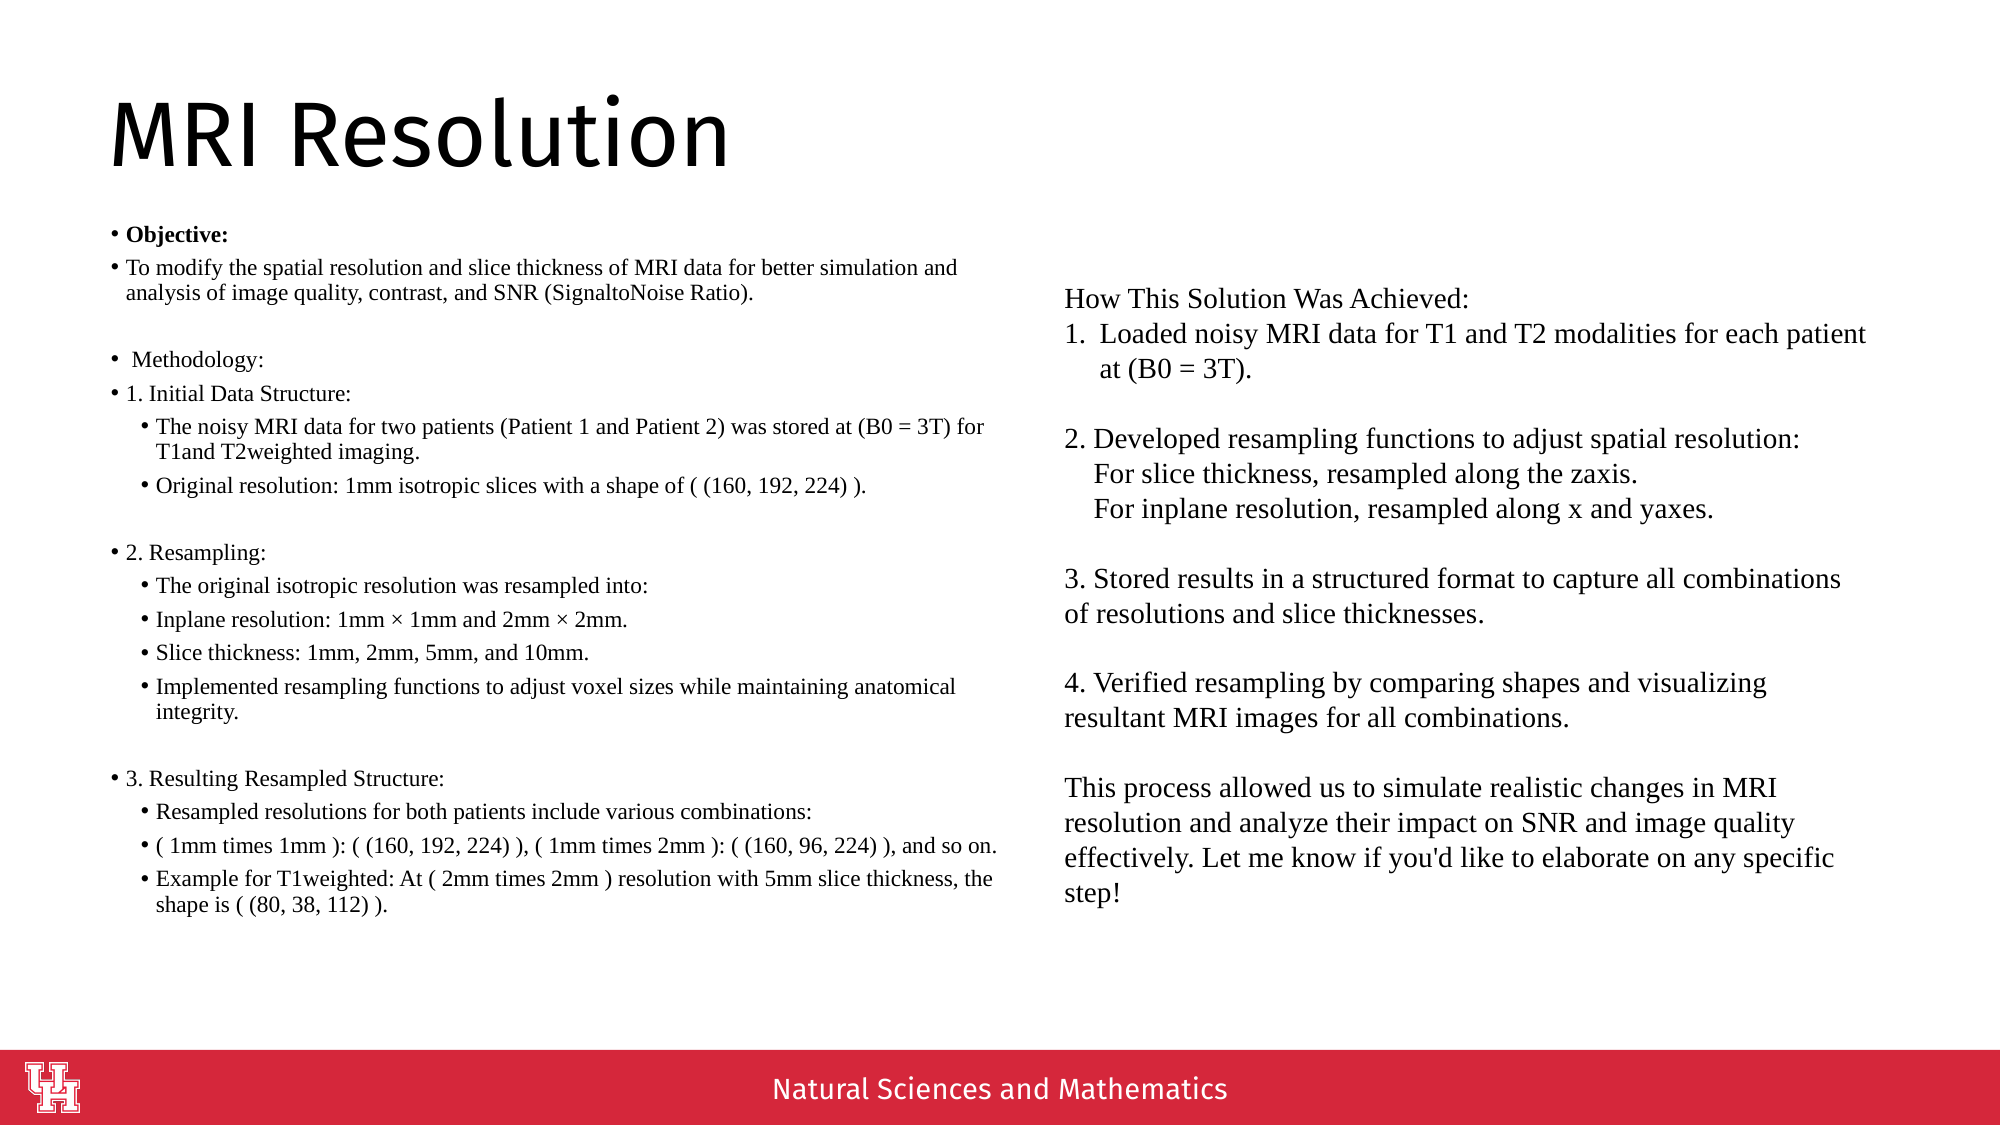

# MRI Resolution
Objective:
To modify the spatial resolution and slice thickness of MRI data for better simulation and analysis of image quality, contrast, and SNR (SignaltoNoise Ratio).

 Methodology:
1. Initial Data Structure:
The noisy MRI data for two patients (Patient 1 and Patient 2) was stored at (B0 = 3T) for T1and T2weighted imaging.
Original resolution: 1mm isotropic slices with a shape of ( (160, 192, 224) ).

2. Resampling:
The original isotropic resolution was resampled into:
Inplane resolution: 1mm × 1mm and 2mm × 2mm.
Slice thickness: 1mm, 2mm, 5mm, and 10mm.
Implemented resampling functions to adjust voxel sizes while maintaining anatomical integrity.

3. Resulting Resampled Structure:
Resampled resolutions for both patients include various combinations:
( 1mm times 1mm ): ( (160, 192, 224) ), ( 1mm times 2mm ): ( (160, 96, 224) ), and so on.
Example for T1weighted: At ( 2mm times 2mm ) resolution with 5mm slice thickness, the shape is ( (80, 38, 112) ).

5. Impact of Resampling:
   Image Quality: Higher resolutions retain finer details but have larger data sizes.
   SNR: Thicker slices and lower inplane resolutions reduce SNR, leading to degraded image quality.

 How This Solution Was Achieved:
1. Loaded noisy MRI data for T1 and T2 modalities for each patient at (B0 = 3T).
2. Developed resampling functions to adjust spatial resolution:
   For slice thickness, resampled along the zaxis.
   For inplane resolution, resampled along xand yaxes.
3. Stored results in a structured format to capture all combinations of resolutions and slice thicknesses.
4. Verified resampling by comparing shapes and visualizing resultant MRI images for all combinations.

This process allowed us to simulate realistic changes in MRI resolution and analyze their impact on SNR and image quality effectively. Let me know if you'd like to elaborate on any specific step!

How This Solution Was Achieved:
Loaded noisy MRI data for T1 and T2 modalities for each patient at (B0 = 3T).

2. Developed resampling functions to adjust spatial resolution:
    For slice thickness, resampled along the zaxis.
    For inplane resolution, resampled along x and yaxes.

3. Stored results in a structured format to capture all combinations of resolutions and slice thicknesses.

4. Verified resampling by comparing shapes and visualizing resultant MRI images for all combinations.

This process allowed us to simulate realistic changes in MRI resolution and analyze their impact on SNR and image quality effectively. Let me know if you'd like to elaborate on any specific step!